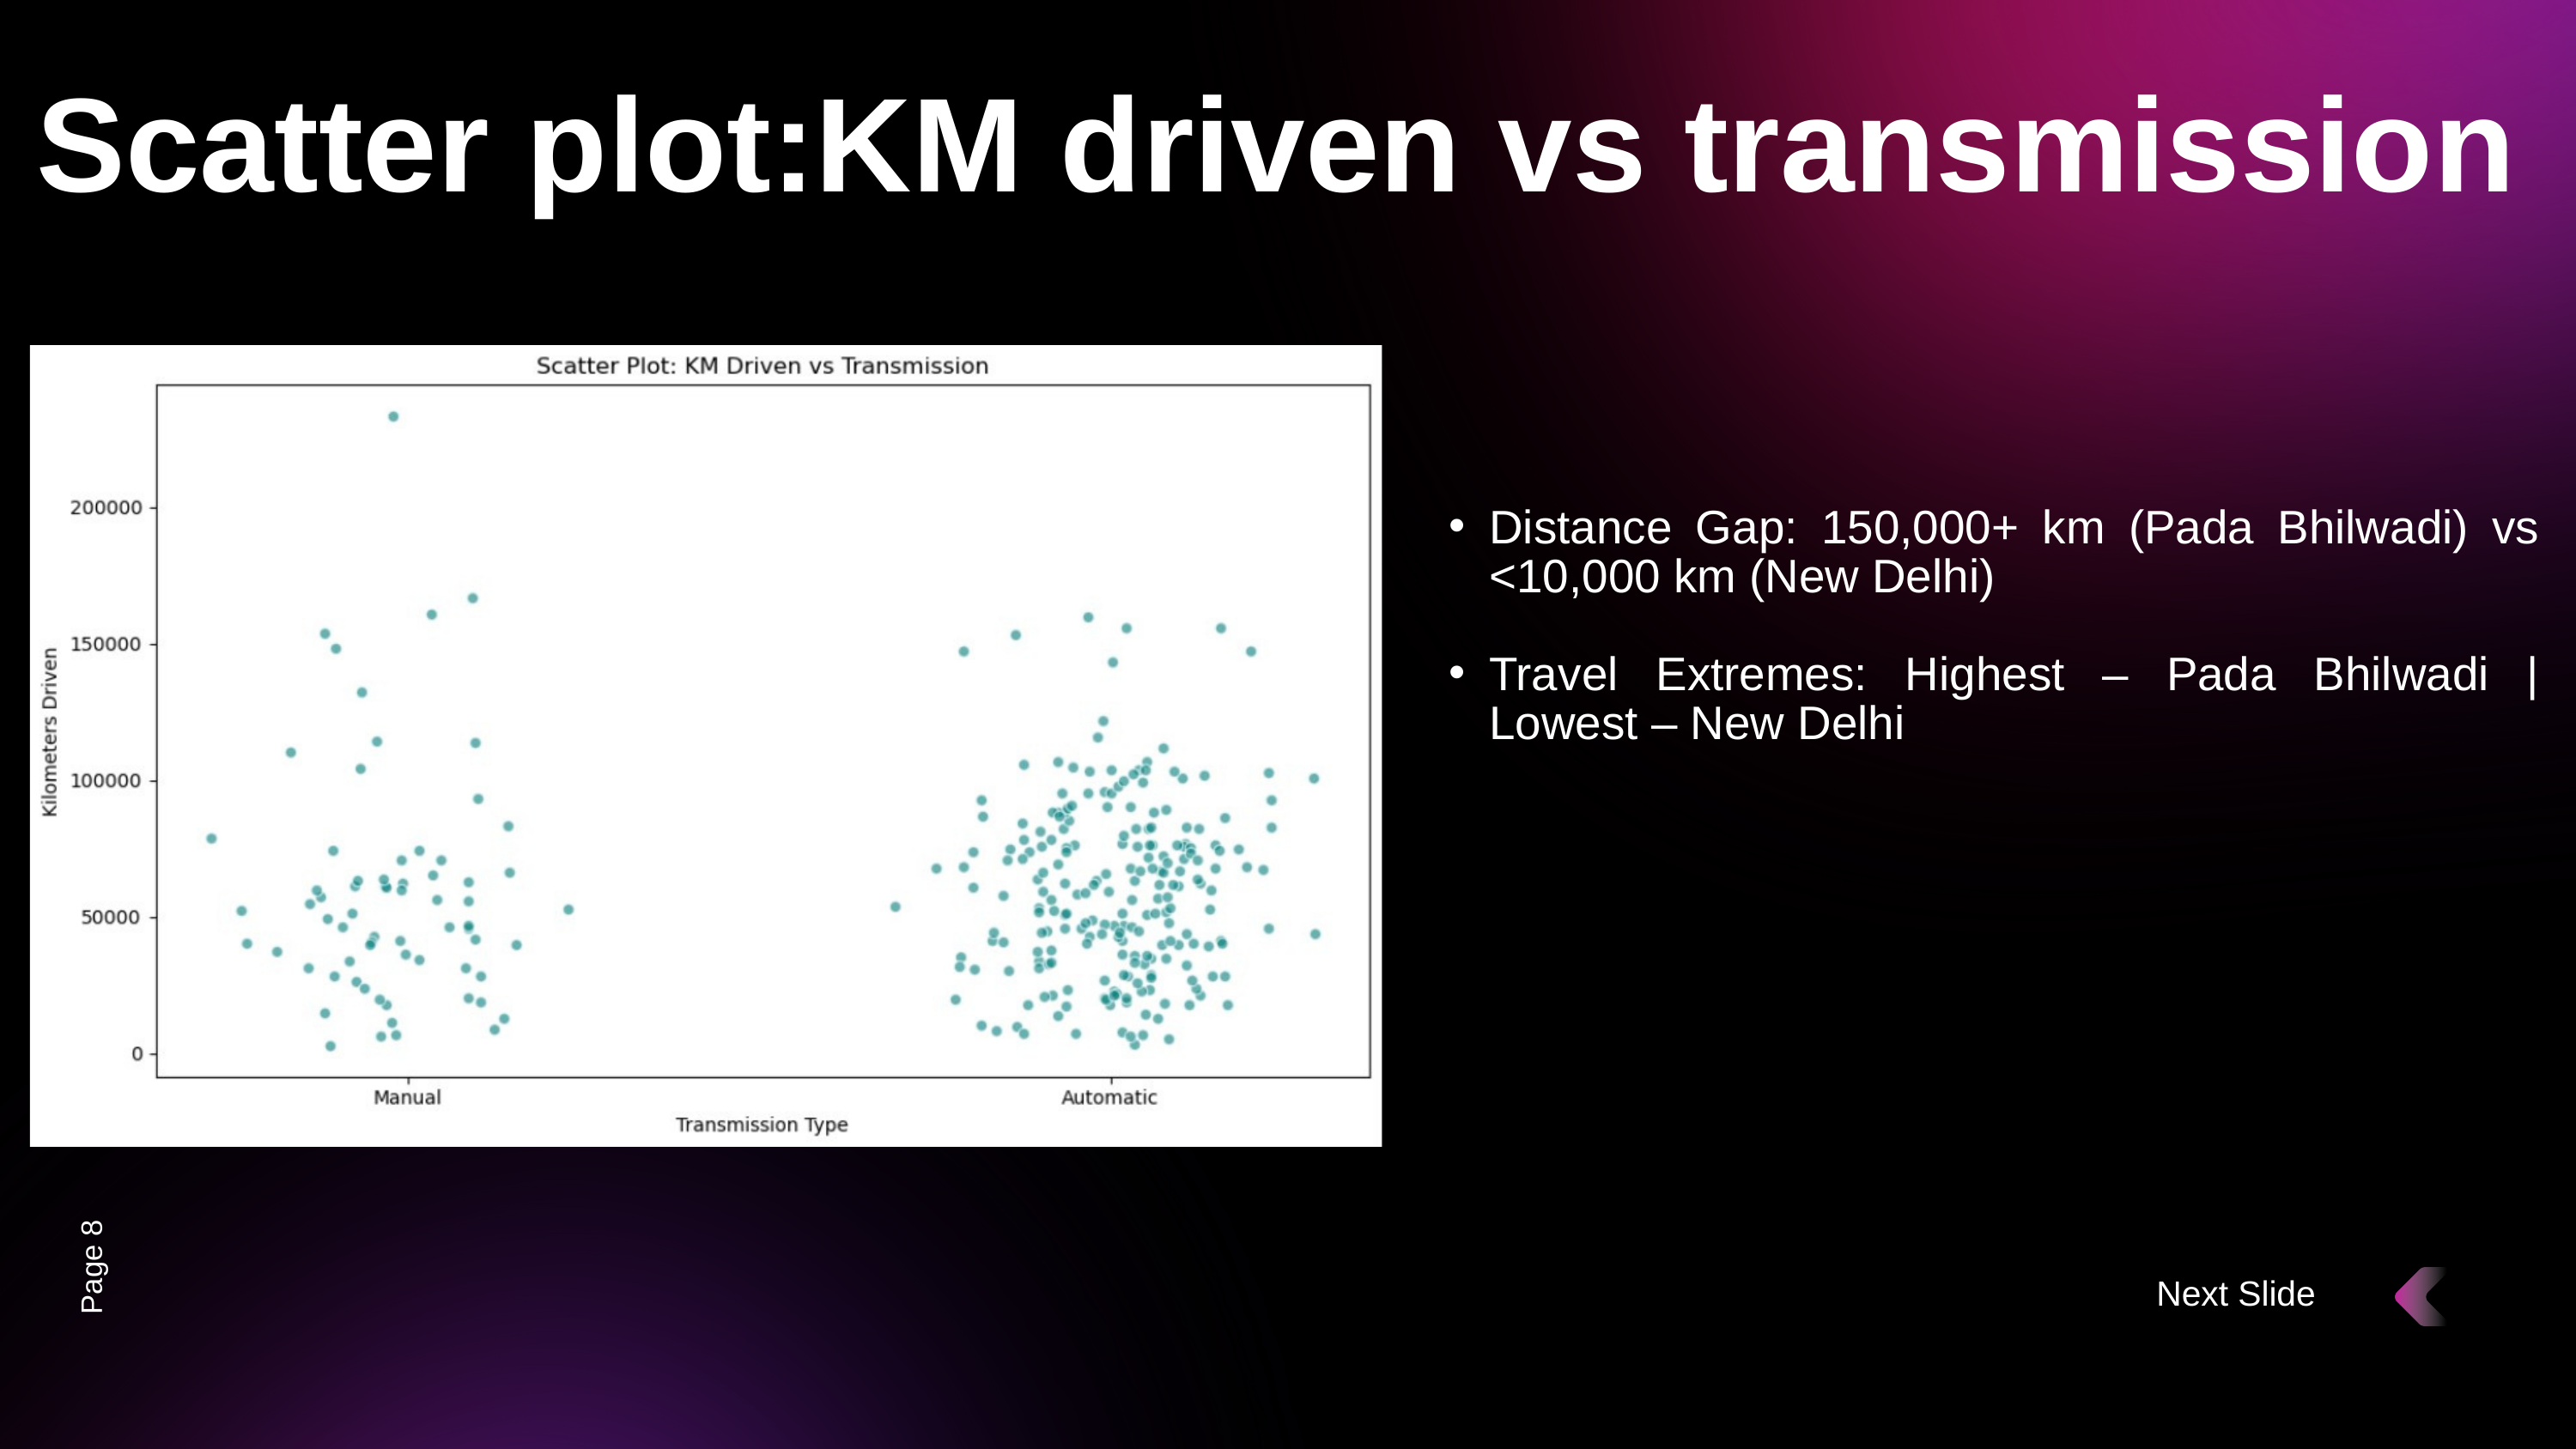

Scatter plot:KM driven vs transmission

Distance Gap: 150,000+ km (Pada Bhilwadi) vs <10,000 km (New Delhi)

Travel Extremes: Highest – Pada Bhilwadi | Lowest – New Delhi

Page 8

Next Slide